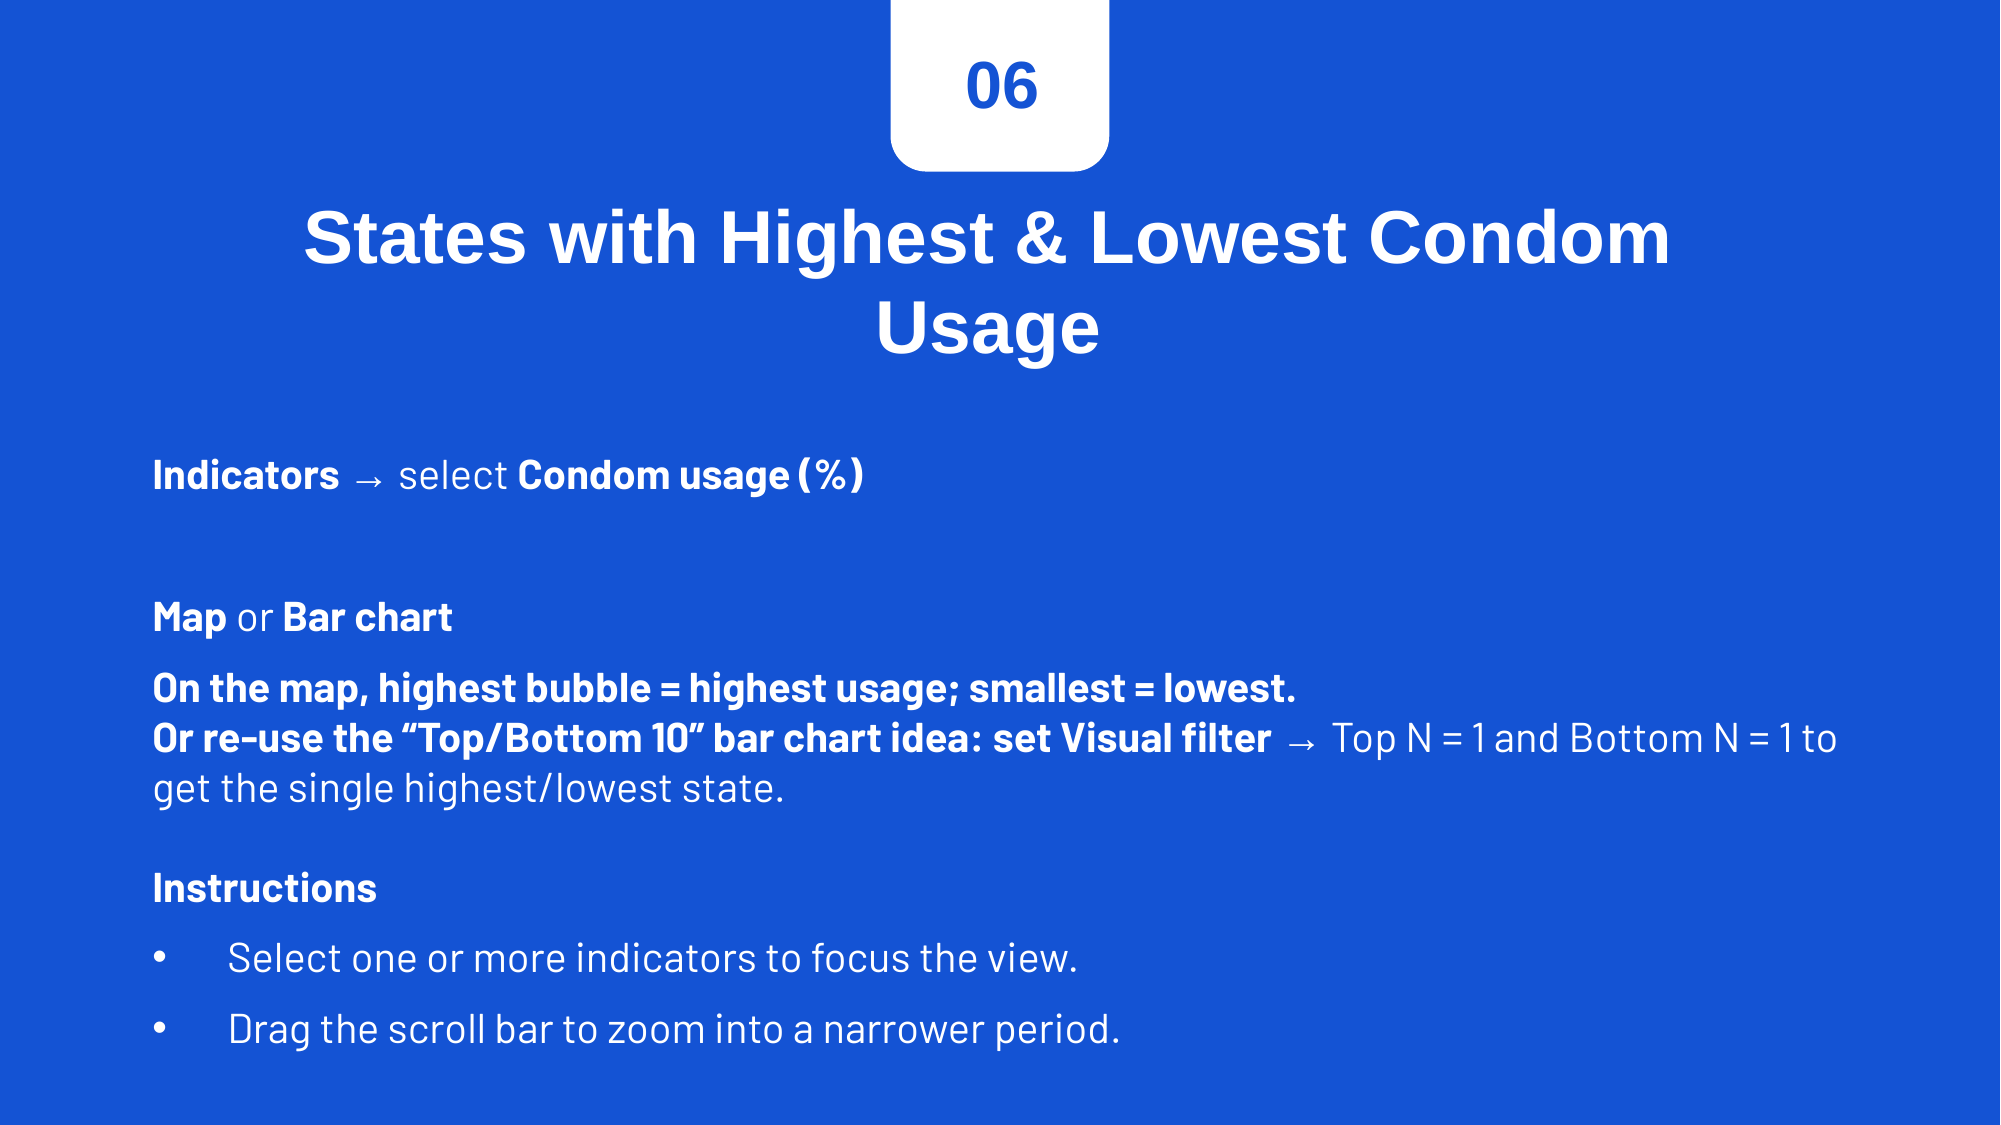

06
# States with Highest & Lowest Condom Usage
Indicators → select Condom usage (%)

Map or Bar chart
On the map, highest bubble = highest usage; smallest = lowest.
Or re-use the “Top/Bottom 10” bar chart idea: set Visual filter → Top N = 1 and Bottom N = 1 to get the single highest/lowest state.
Instructions
Select one or more indicators to focus the view.
Drag the scroll bar to zoom into a narrower period.